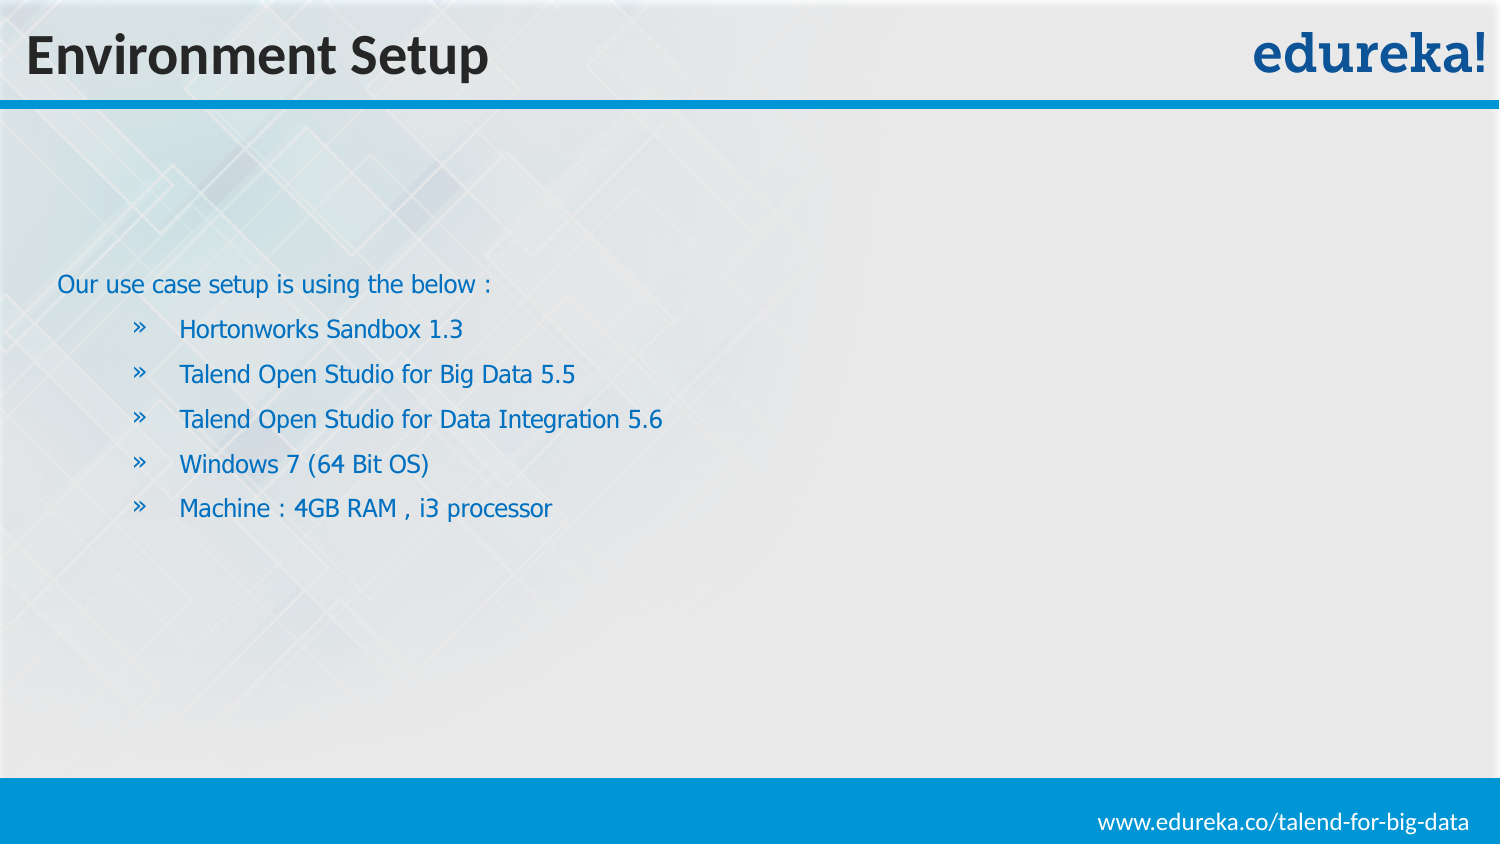

Environment Setup

Our use case setup is using the below :
Hortonworks Sandbox 1.3
Talend Open Studio for Big Data 5.5
Talend Open Studio for Data Integration 5.6
Windows 7 (64 Bit OS)
Machine : 4GB RAM , i3 processor